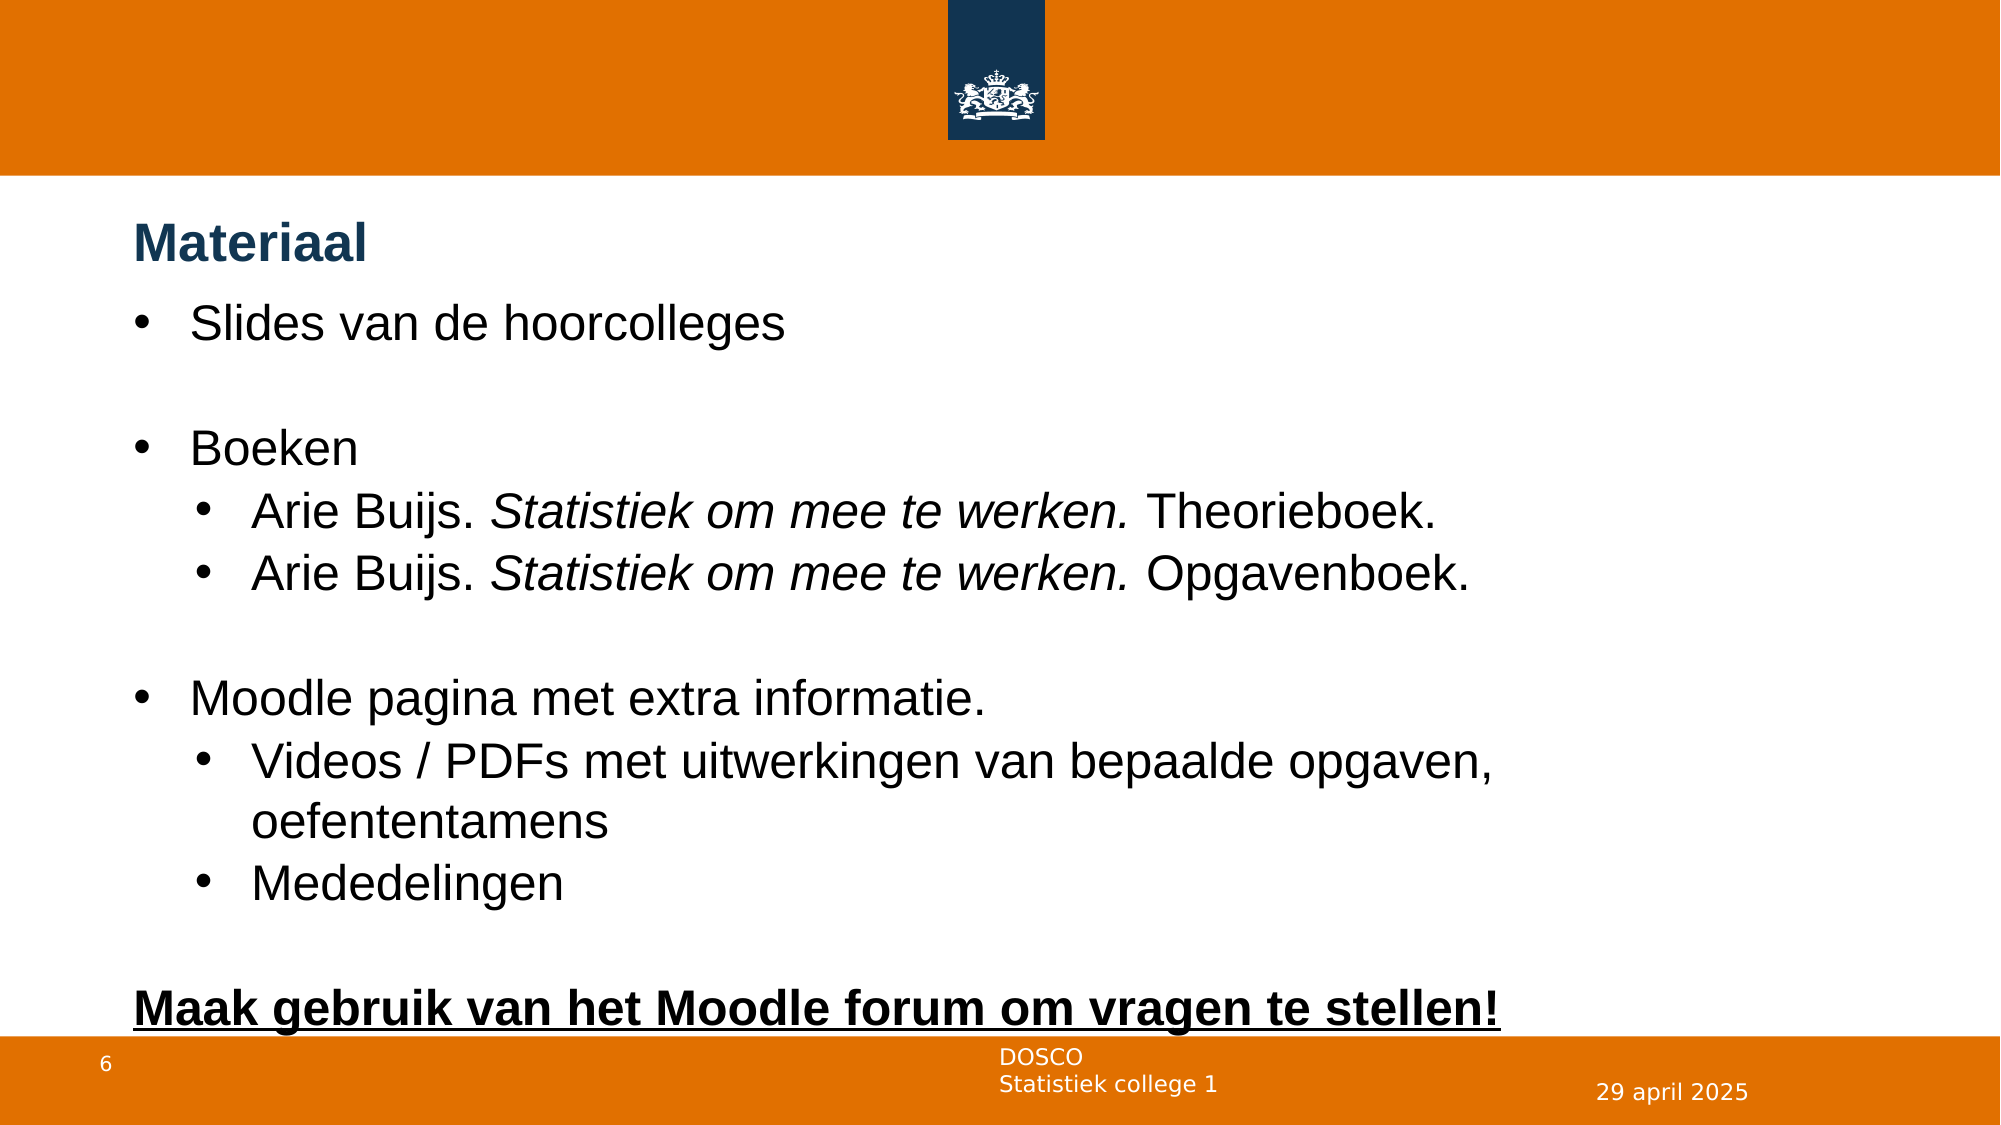

# Materiaal
Slides van de hoorcolleges

Boeken
Arie Buijs. Statistiek om mee te werken. Theorieboek.
Arie Buijs. Statistiek om mee te werken. Opgavenboek.

Moodle pagina met extra informatie.
Videos / PDFs met uitwerkingen van bepaalde opgaven, oefententamens
Mededelingen

Maak gebruik van het Moodle forum om vragen te stellen!
29 april 2025